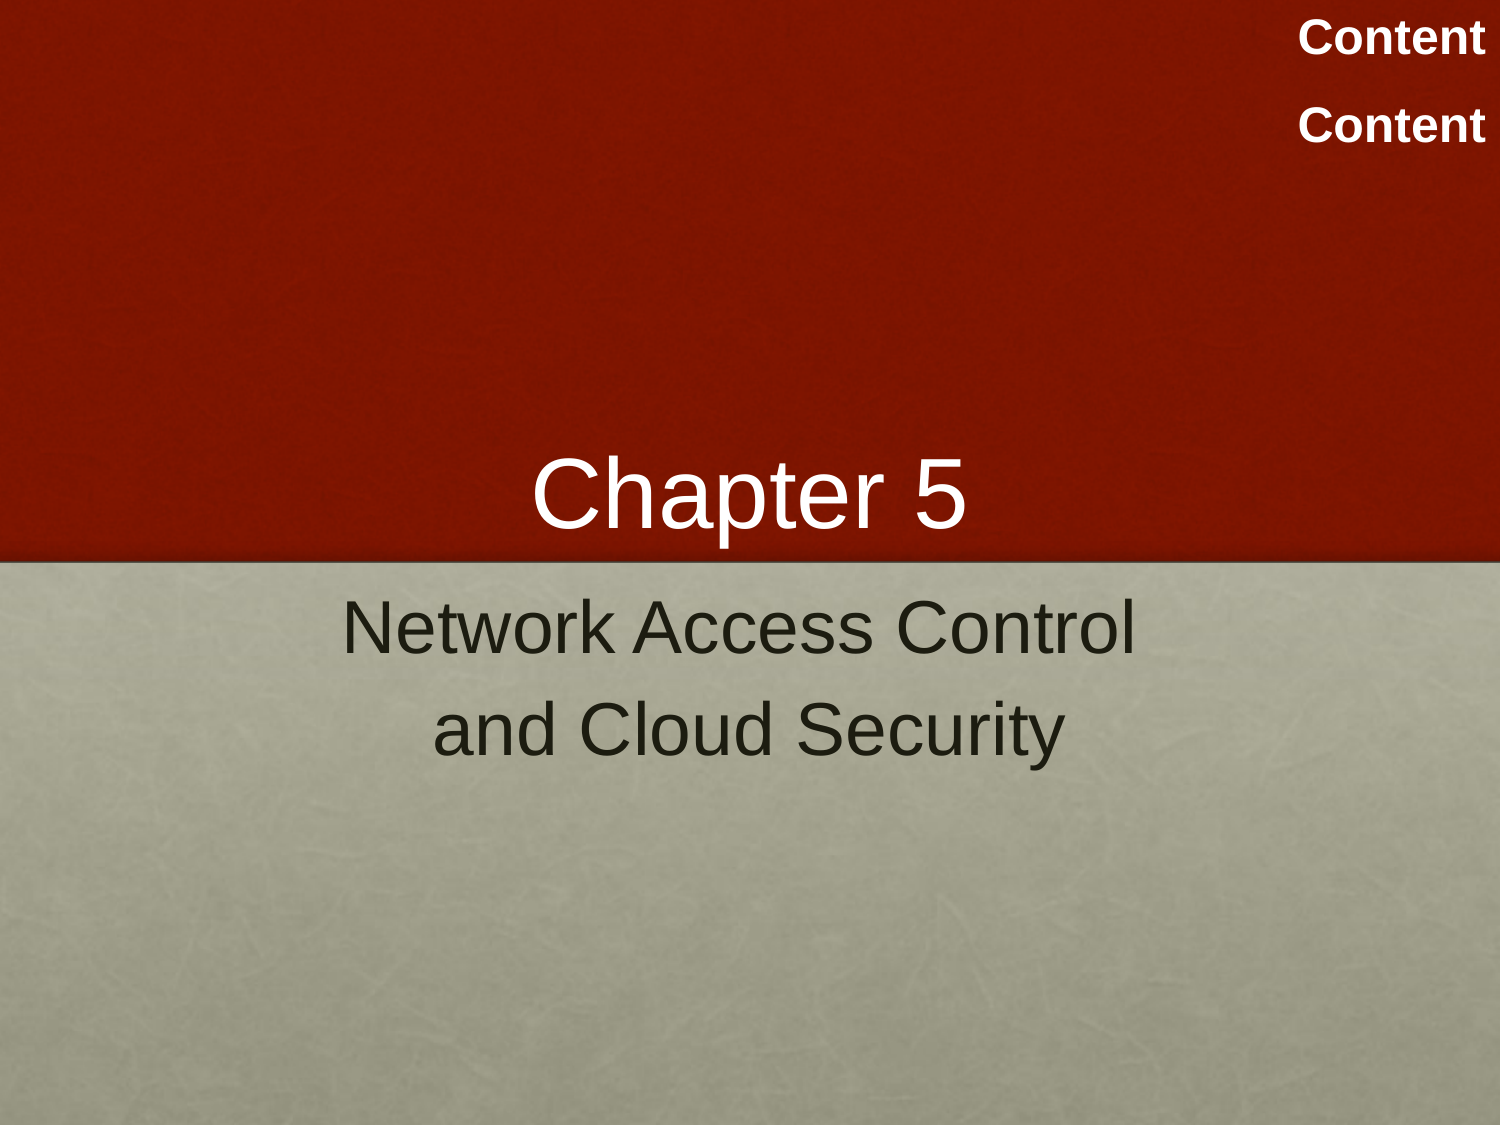

# Chapter 5
Network Access Control
and Cloud Security